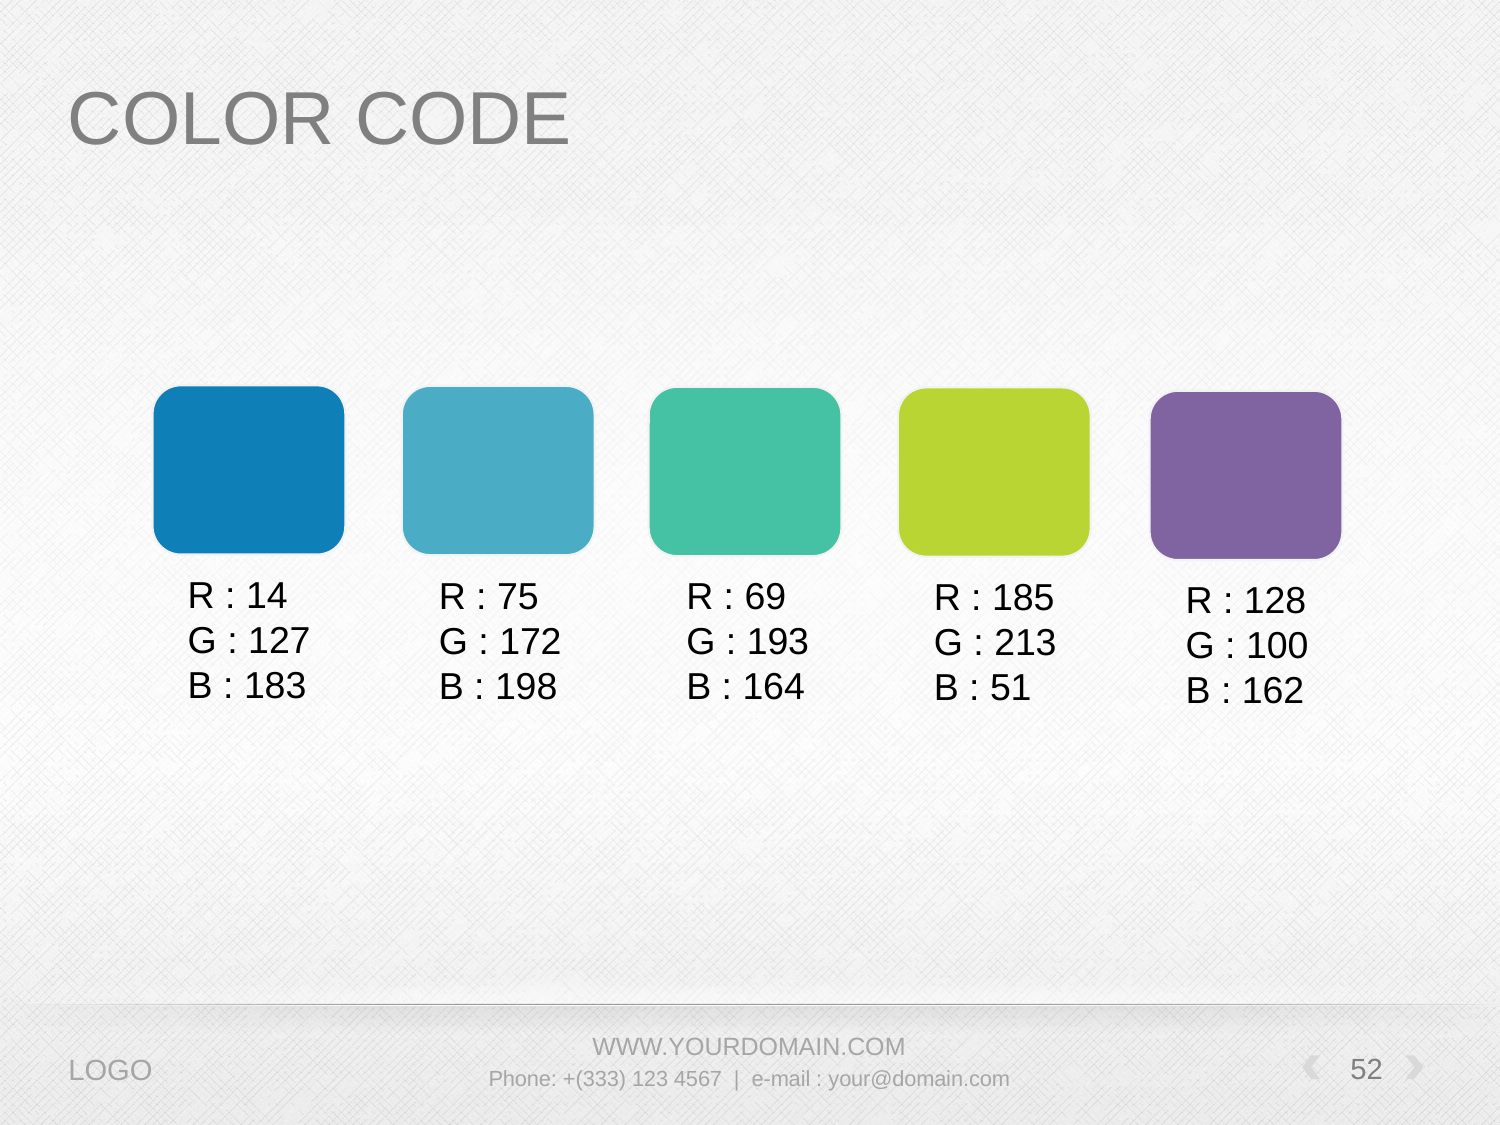

# COLOR CODE

R : 14
G : 127
B : 183
R : 75
G : 172
B : 198
R : 69
G : 193
B : 164
R : 185
G : 213
B : 51
R : 128
G : 100
B : 162